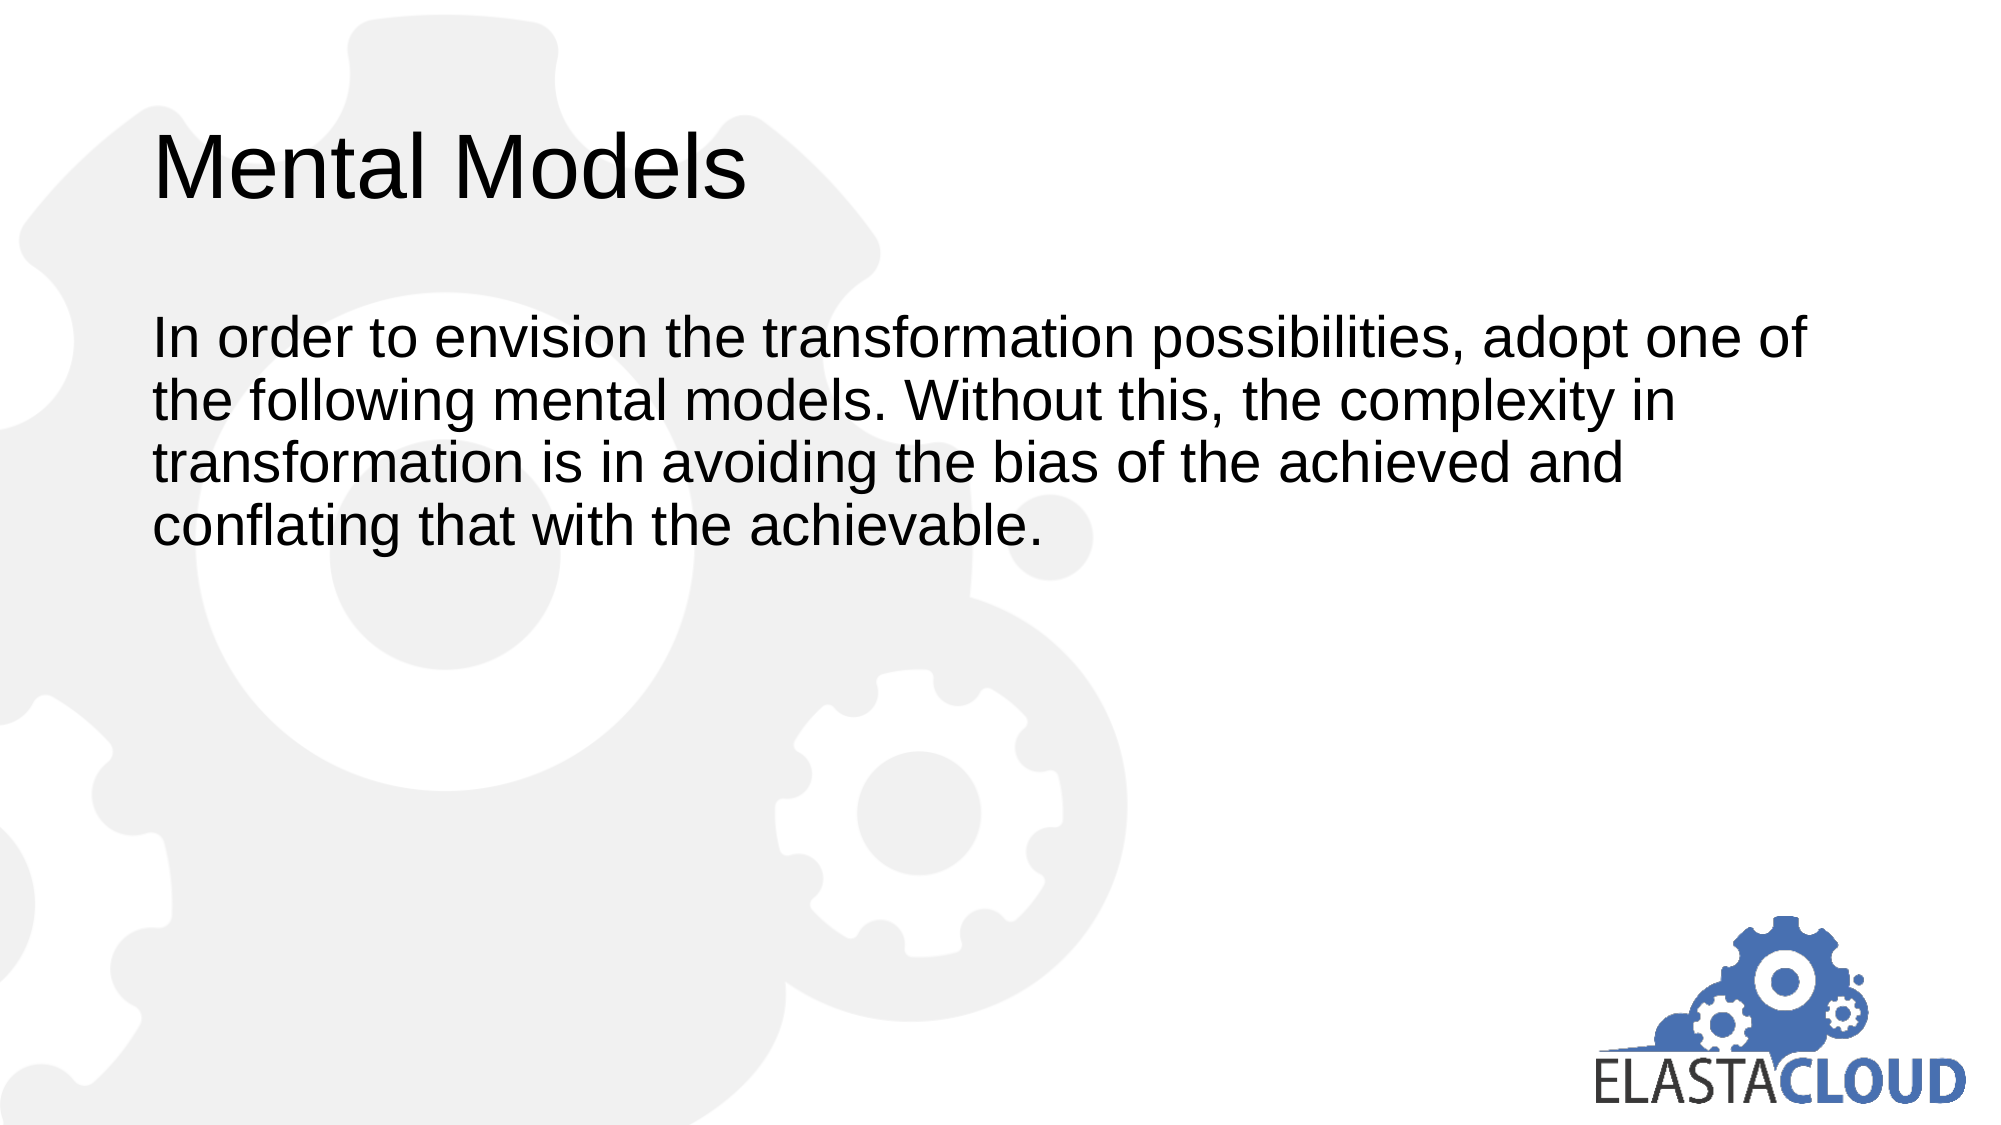

# Mental Models
In order to envision the transformation possibilities, adopt one of the following mental models. Without this, the complexity in transformation is in avoiding the bias of the achieved and conflating that with the achievable.